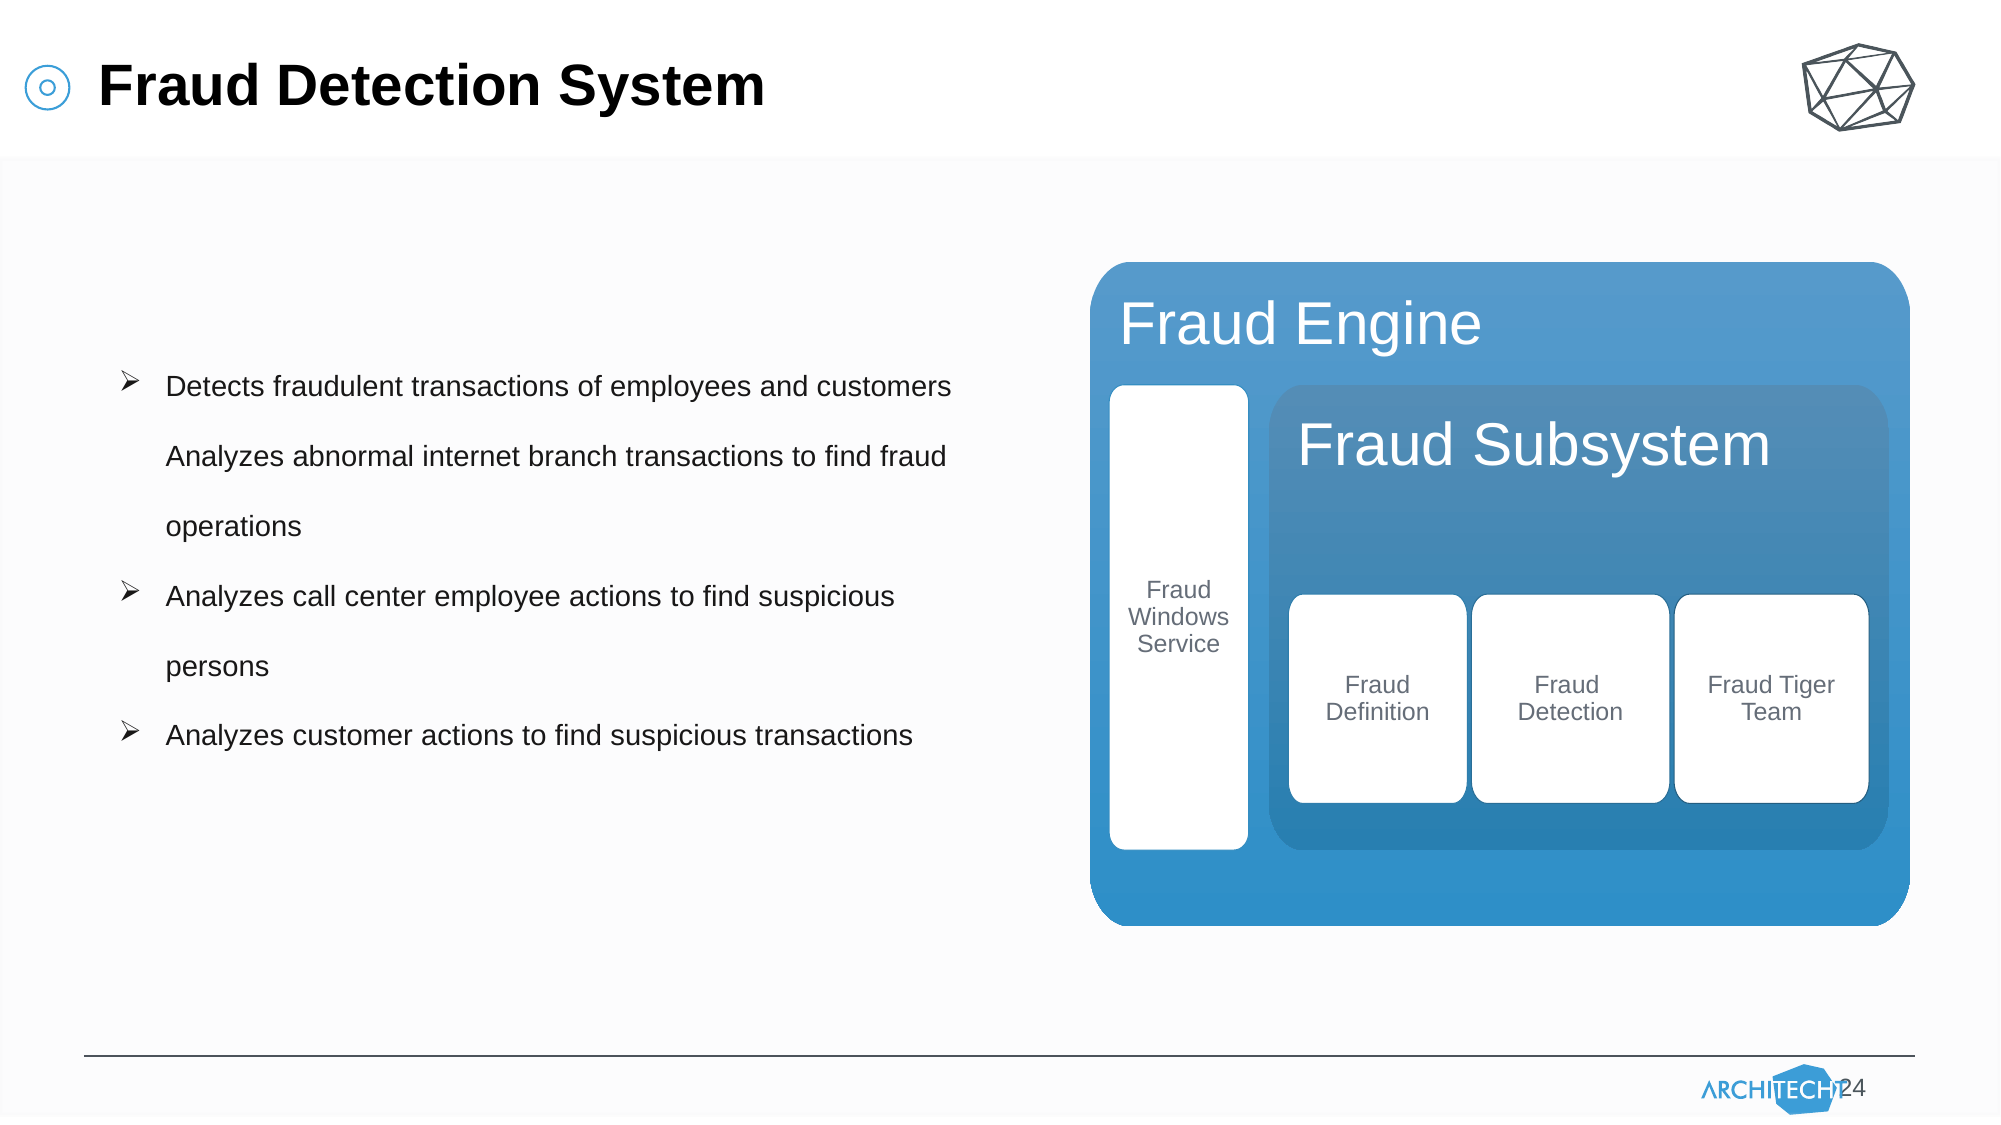

Fraud Detection System
Fraud Engine

Detects fraudulent transactions of employees and customers Analyzes abnormal internet branch transactions to find fraud operations
Analyzes call center employee actions to find suspicious persons
Analyzes customer actions to find suspicious transactions

Fraud Windows Service
Fraud Subsystem
Fraud Definition
Fraud  Detection
Fraud Tiger Team